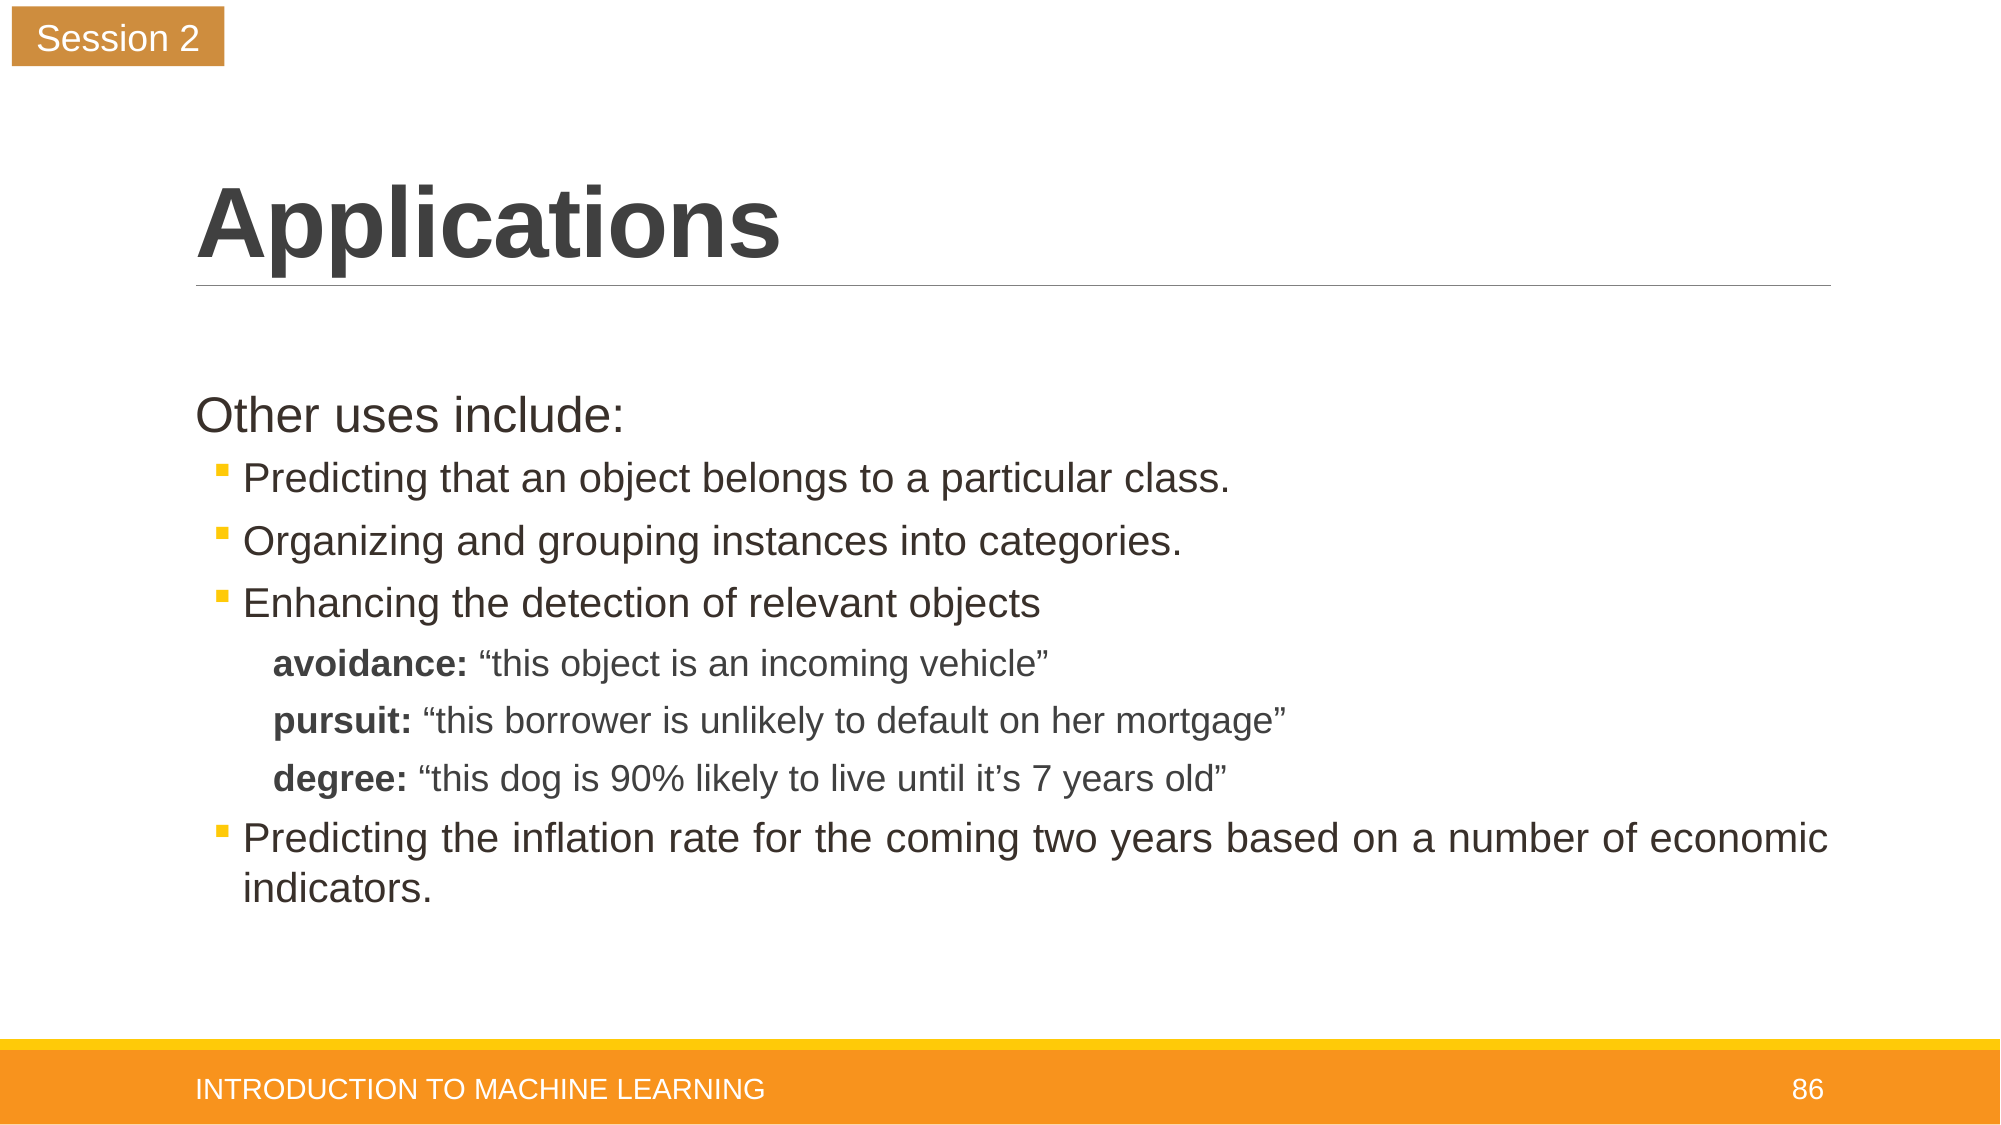

Session 2
# Applications
Other uses include:
Predicting that an object belongs to a particular class.
Organizing and grouping instances into categories.
Enhancing the detection of relevant objects
avoidance: “this object is an incoming vehicle”
pursuit: “this borrower is unlikely to default on her mortgage”
degree: “this dog is 90% likely to live until it’s 7 years old”
Predicting the inflation rate for the coming two years based on a number of economic indicators.
INTRODUCTION TO MACHINE LEARNING
86